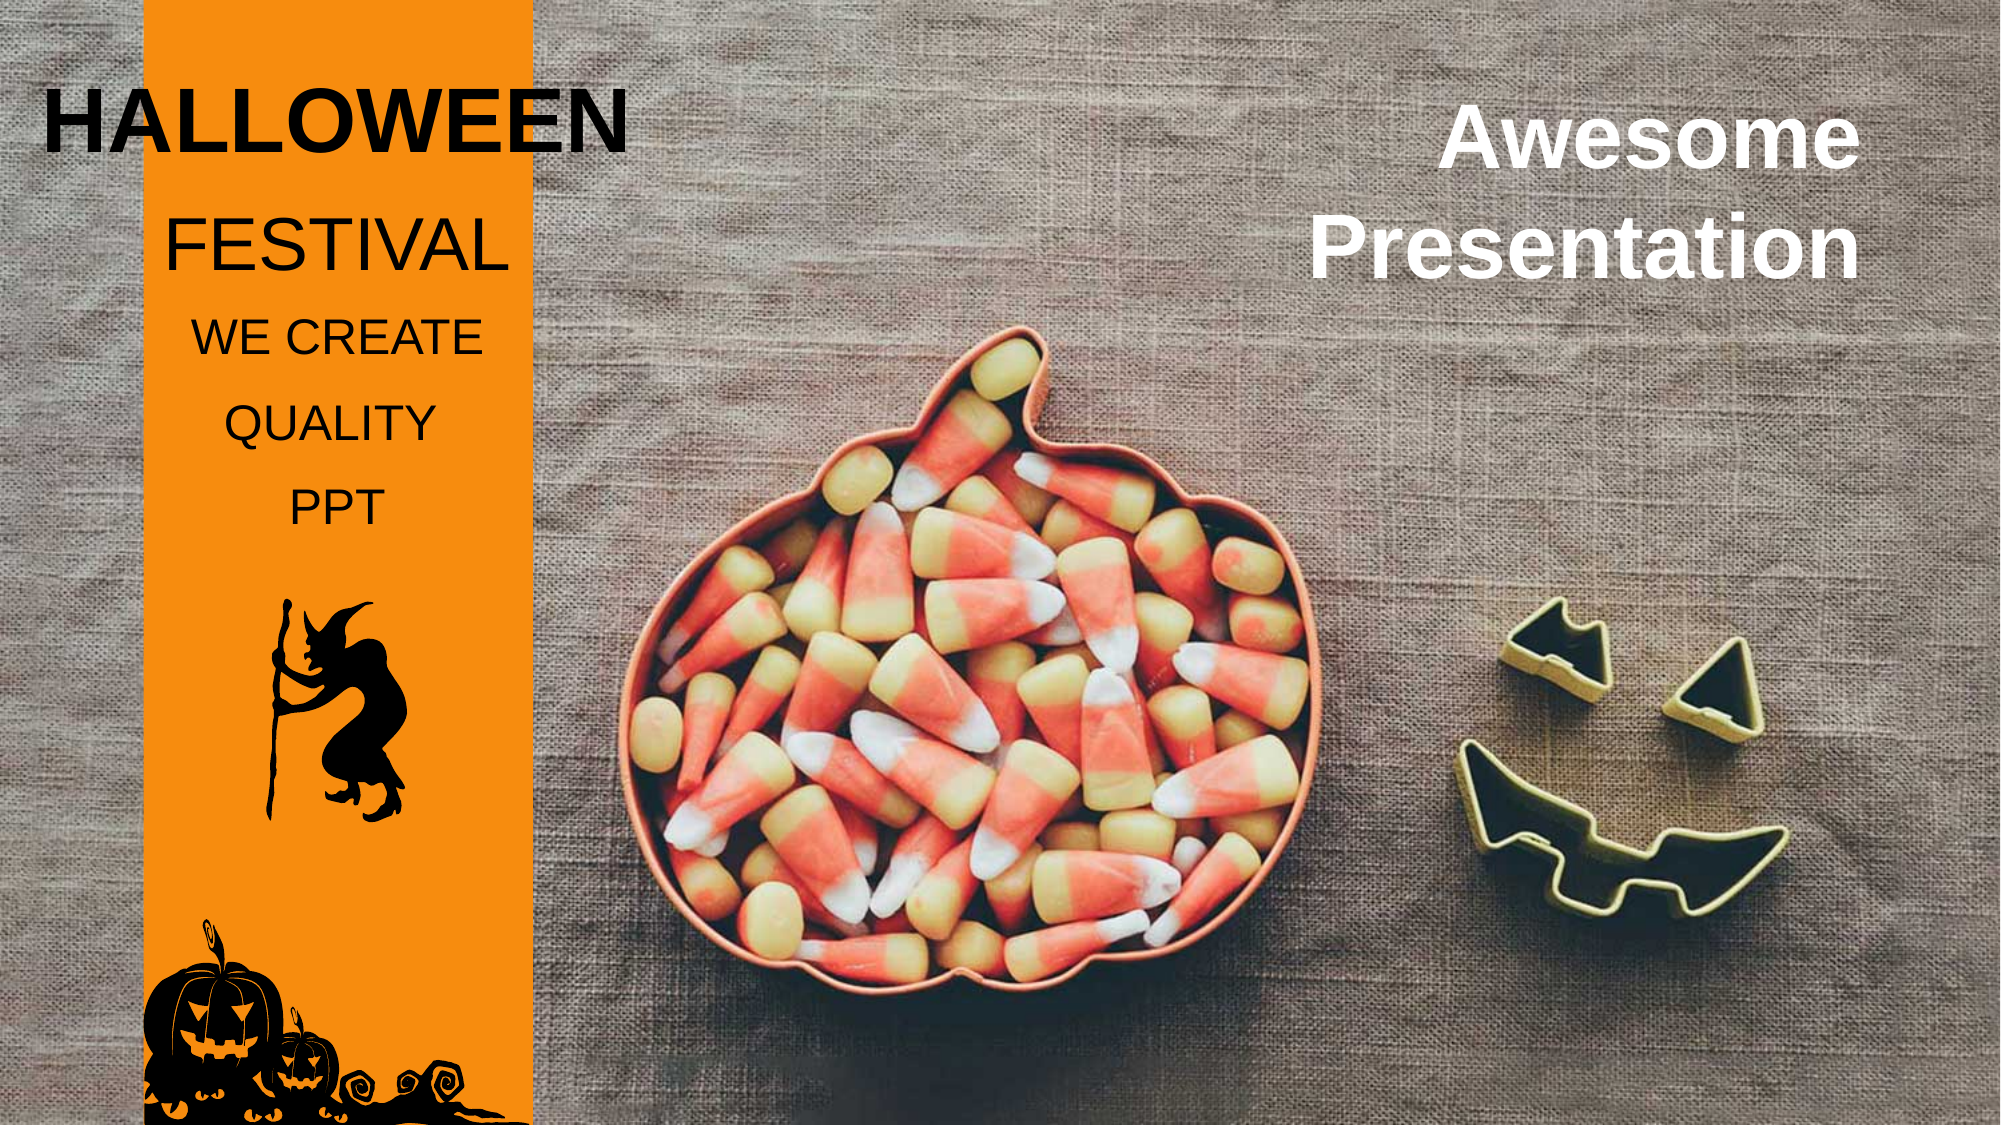

HALLOWEEN
Awesome
Presentation
FESTIVAL
WE CREATE
QUALITY
PPT